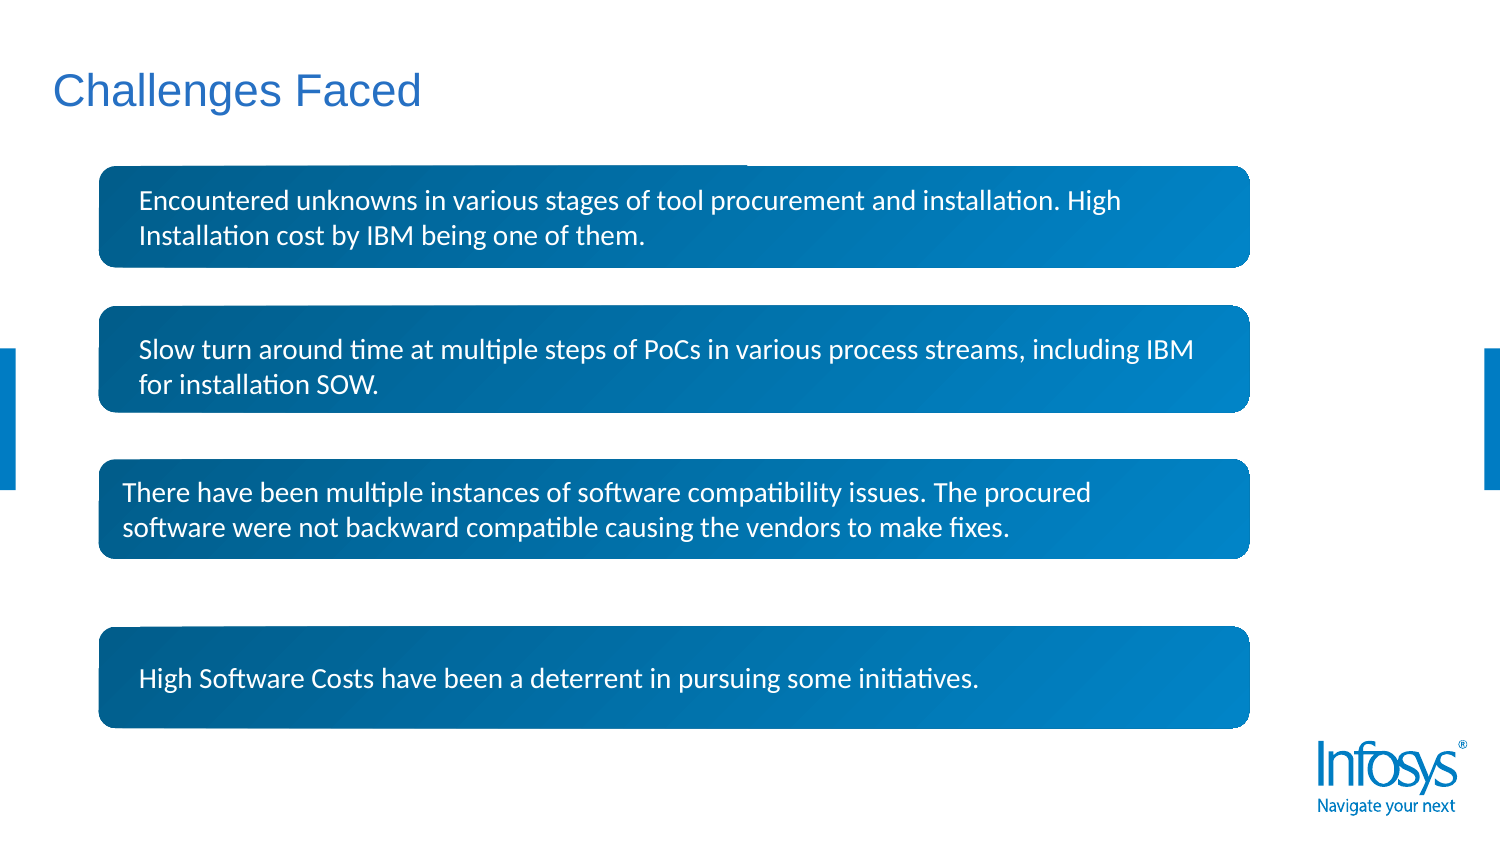

Challenges Faced

Encountered unknowns in various stages of tool procurement and installation. High Installation cost by IBM being one of them.

Slow turn around time at multiple steps of PoCs in various process streams, including IBM  for installation SOW.

There have been multiple instances of software compatibility issues. The procured software were not backward compatible causing the vendors to make fixes.

High Software Costs have been a deterrent in pursuing some initiatives.